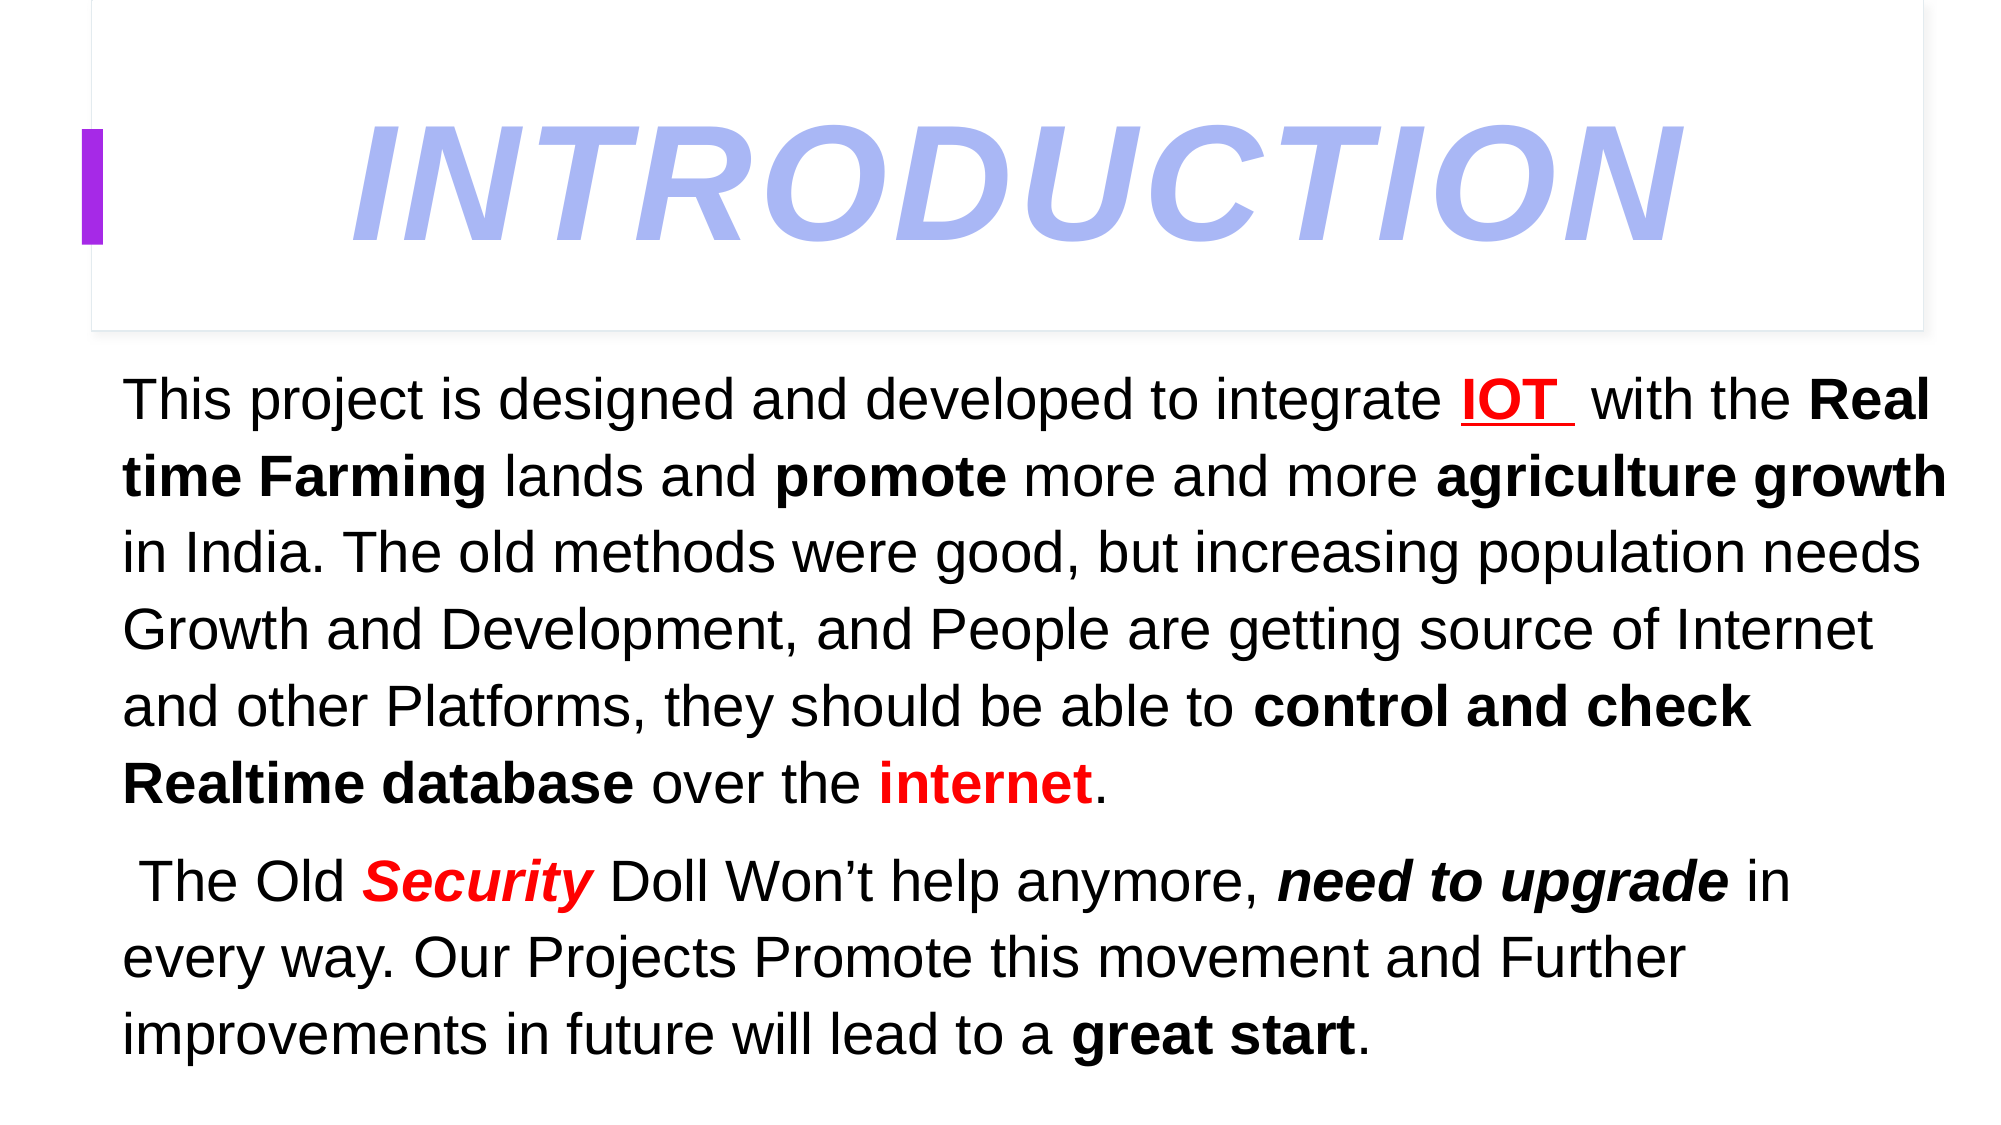

# INTRODUCTION
This project is designed and developed to integrate IOT  with the Real time Farming lands and promote more and more agriculture growth in India. The old methods were good, but increasing population needs Growth and Development, and People are getting source of Internet and other Platforms, they should be able to control and check Realtime database over the internet.
 The Old Security Doll Won’t help anymore, need to upgrade in every way. Our Projects Promote this movement and Further improvements in future will lead to a great start.